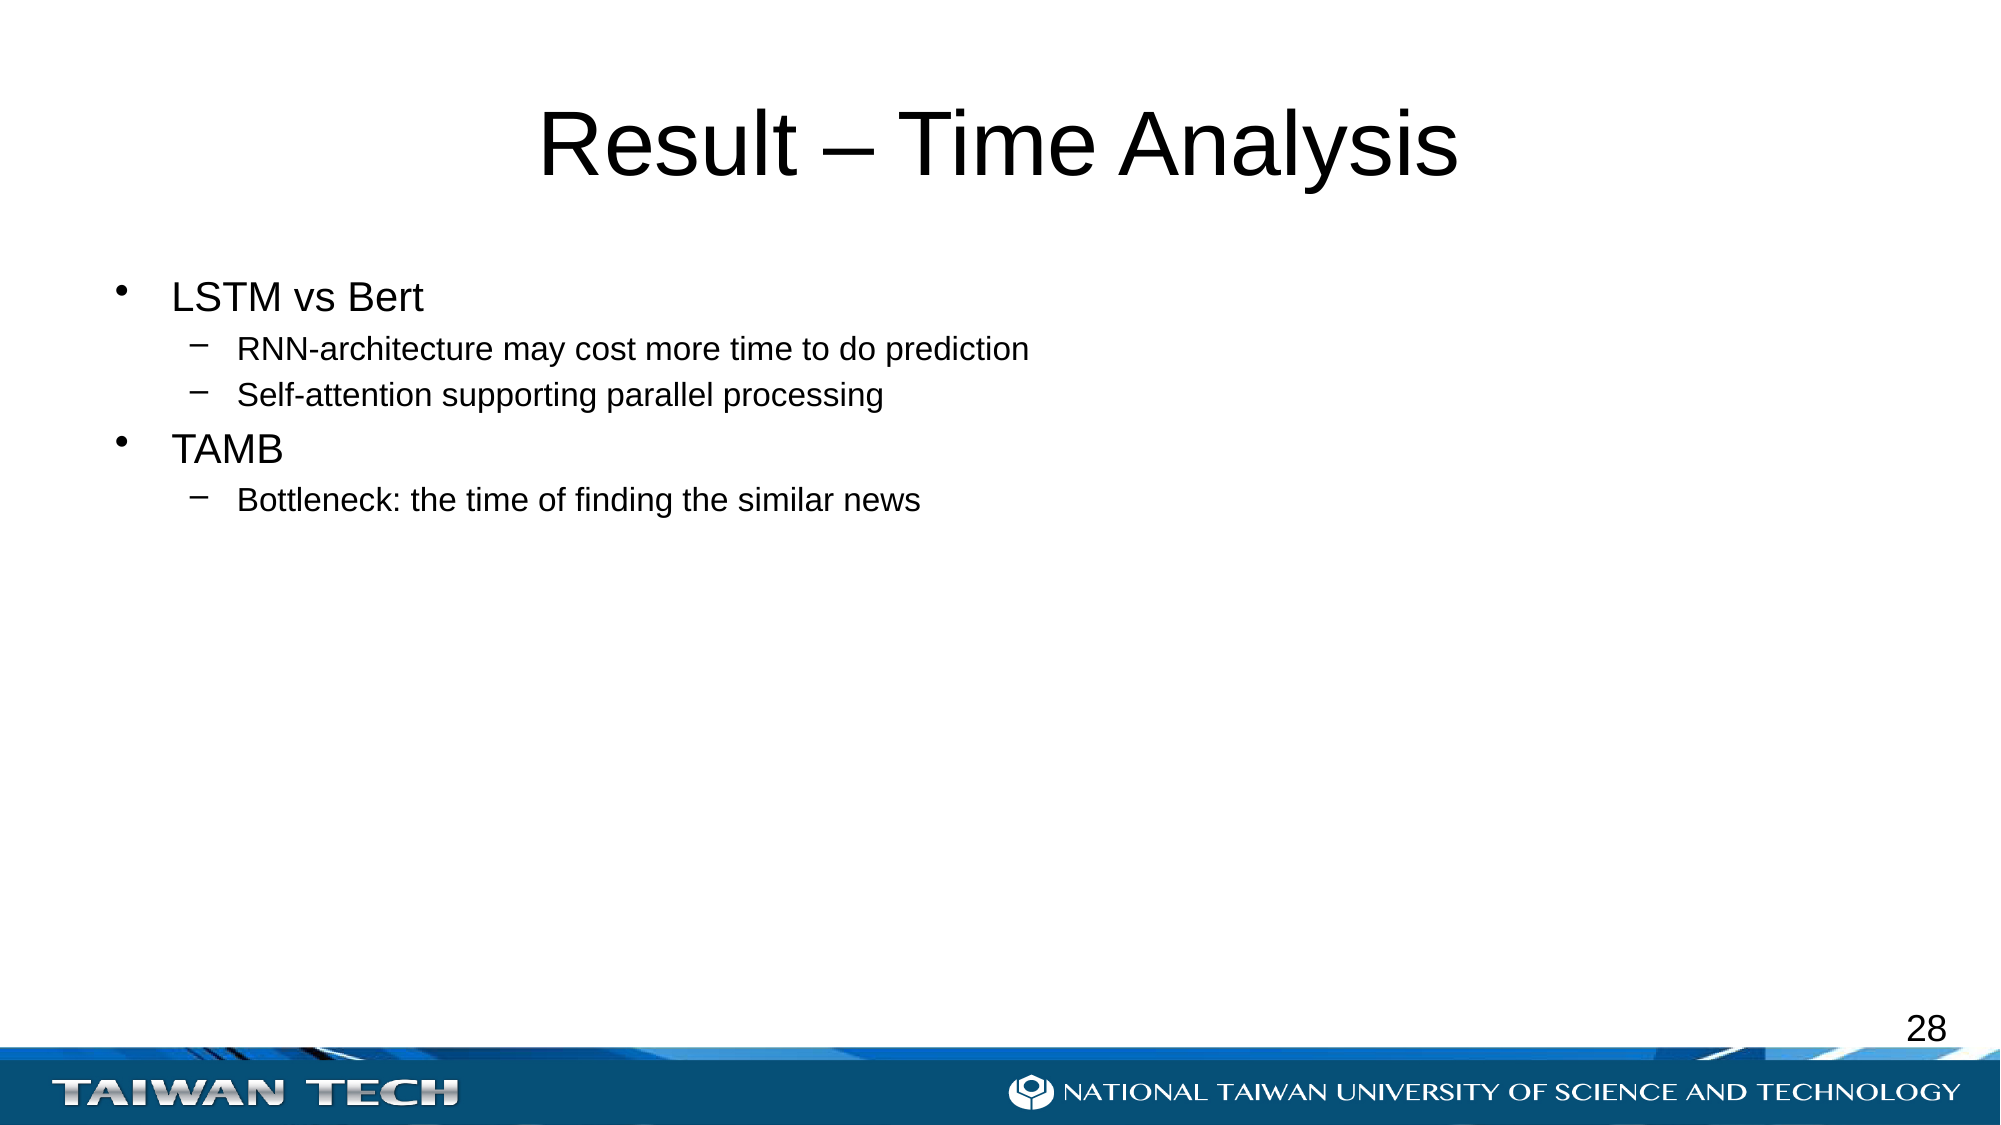

# Result – Time Analysis
LSTM vs Bert
RNN-architecture may cost more time to do prediction
Self-attention supporting parallel processing
TAMB
Bottleneck: the time of finding the similar news
28